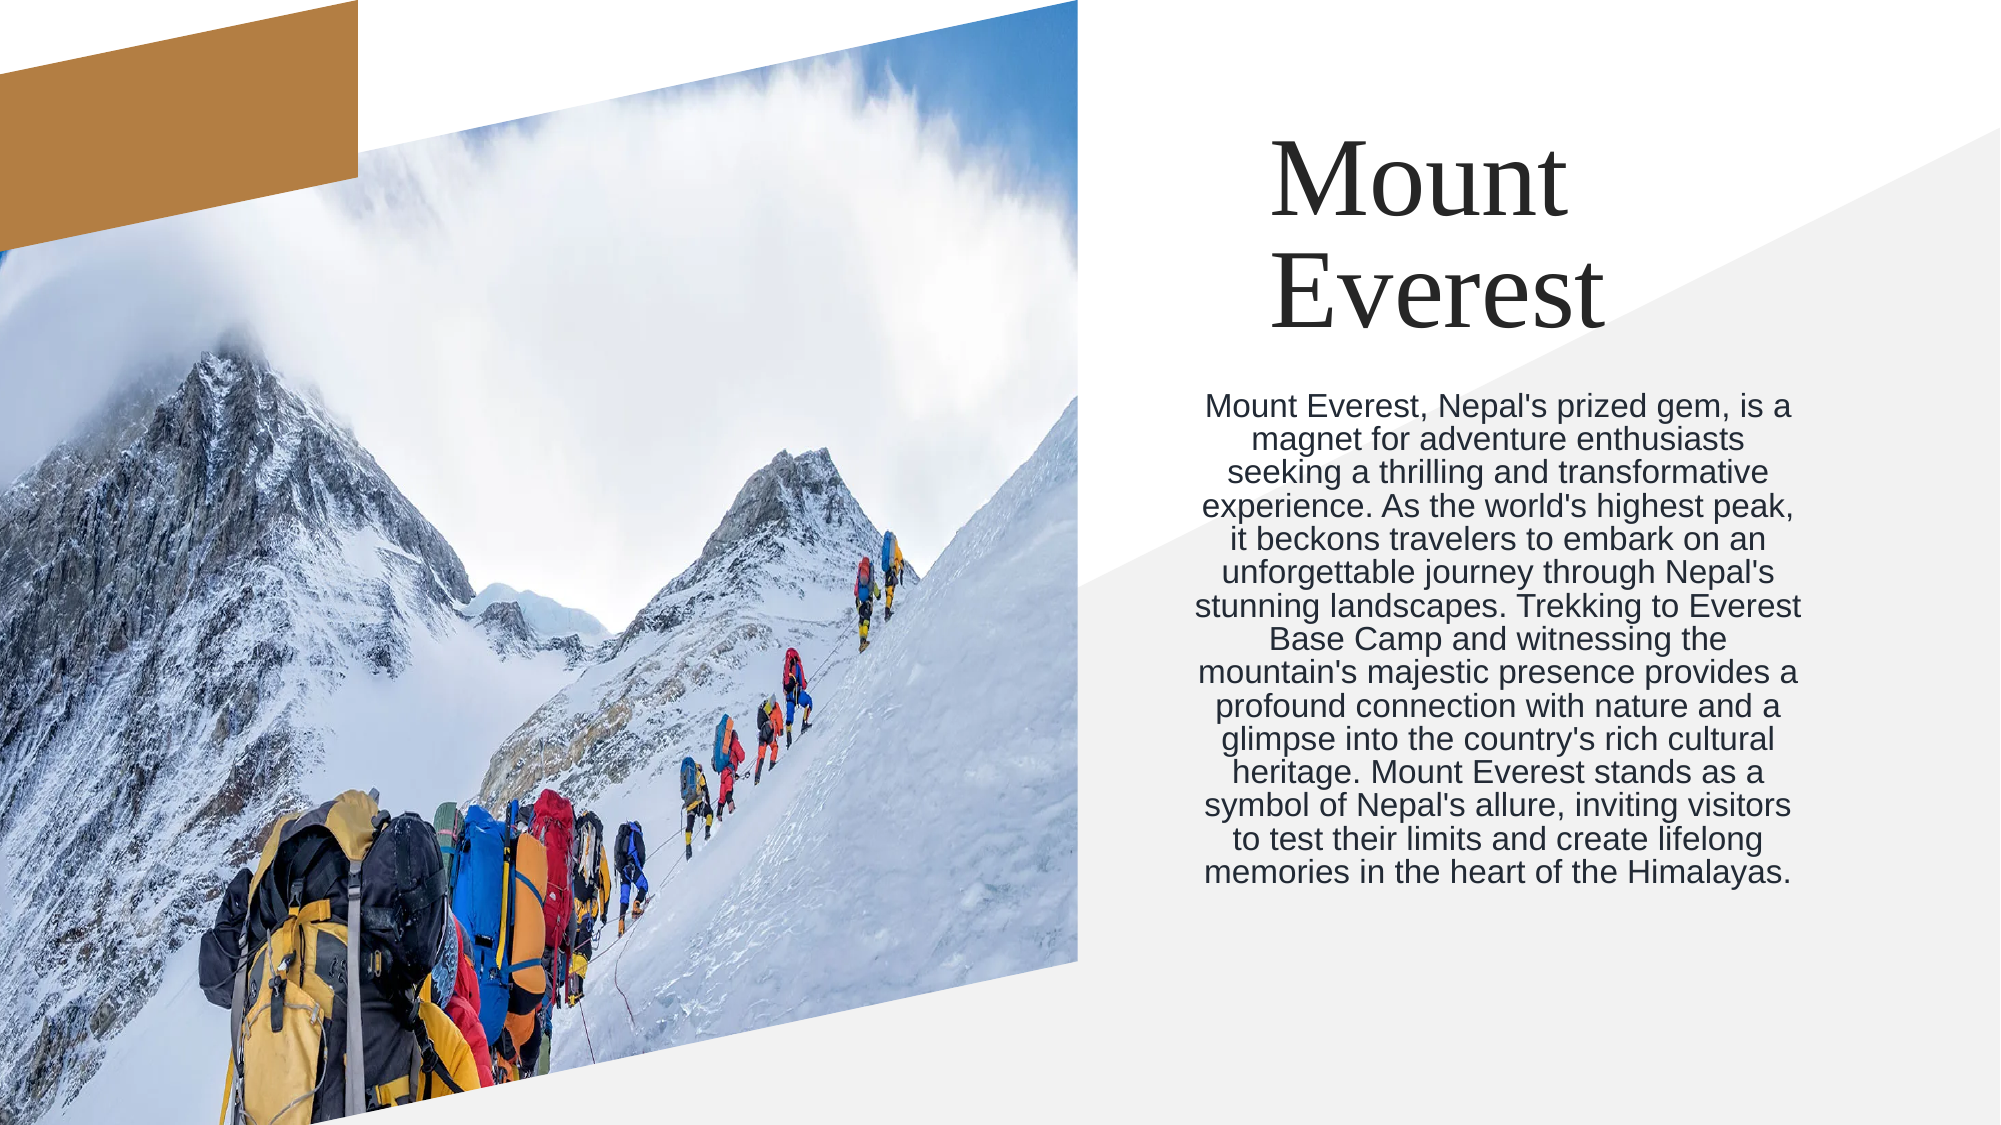

Mount 	Everest
Mount Everest, Nepal's prized gem, is a magnet for adventure enthusiasts seeking a thrilling and transformative experience. As the world's highest peak, it beckons travelers to embark on an unforgettable journey through Nepal's stunning landscapes. Trekking to Everest Base Camp and witnessing the mountain's majestic presence provides a profound connection with nature and a glimpse into the country's rich cultural heritage. Mount Everest stands as a symbol of Nepal's allure, inviting visitors to test their limits and create lifelong memories in the heart of the Himalayas.